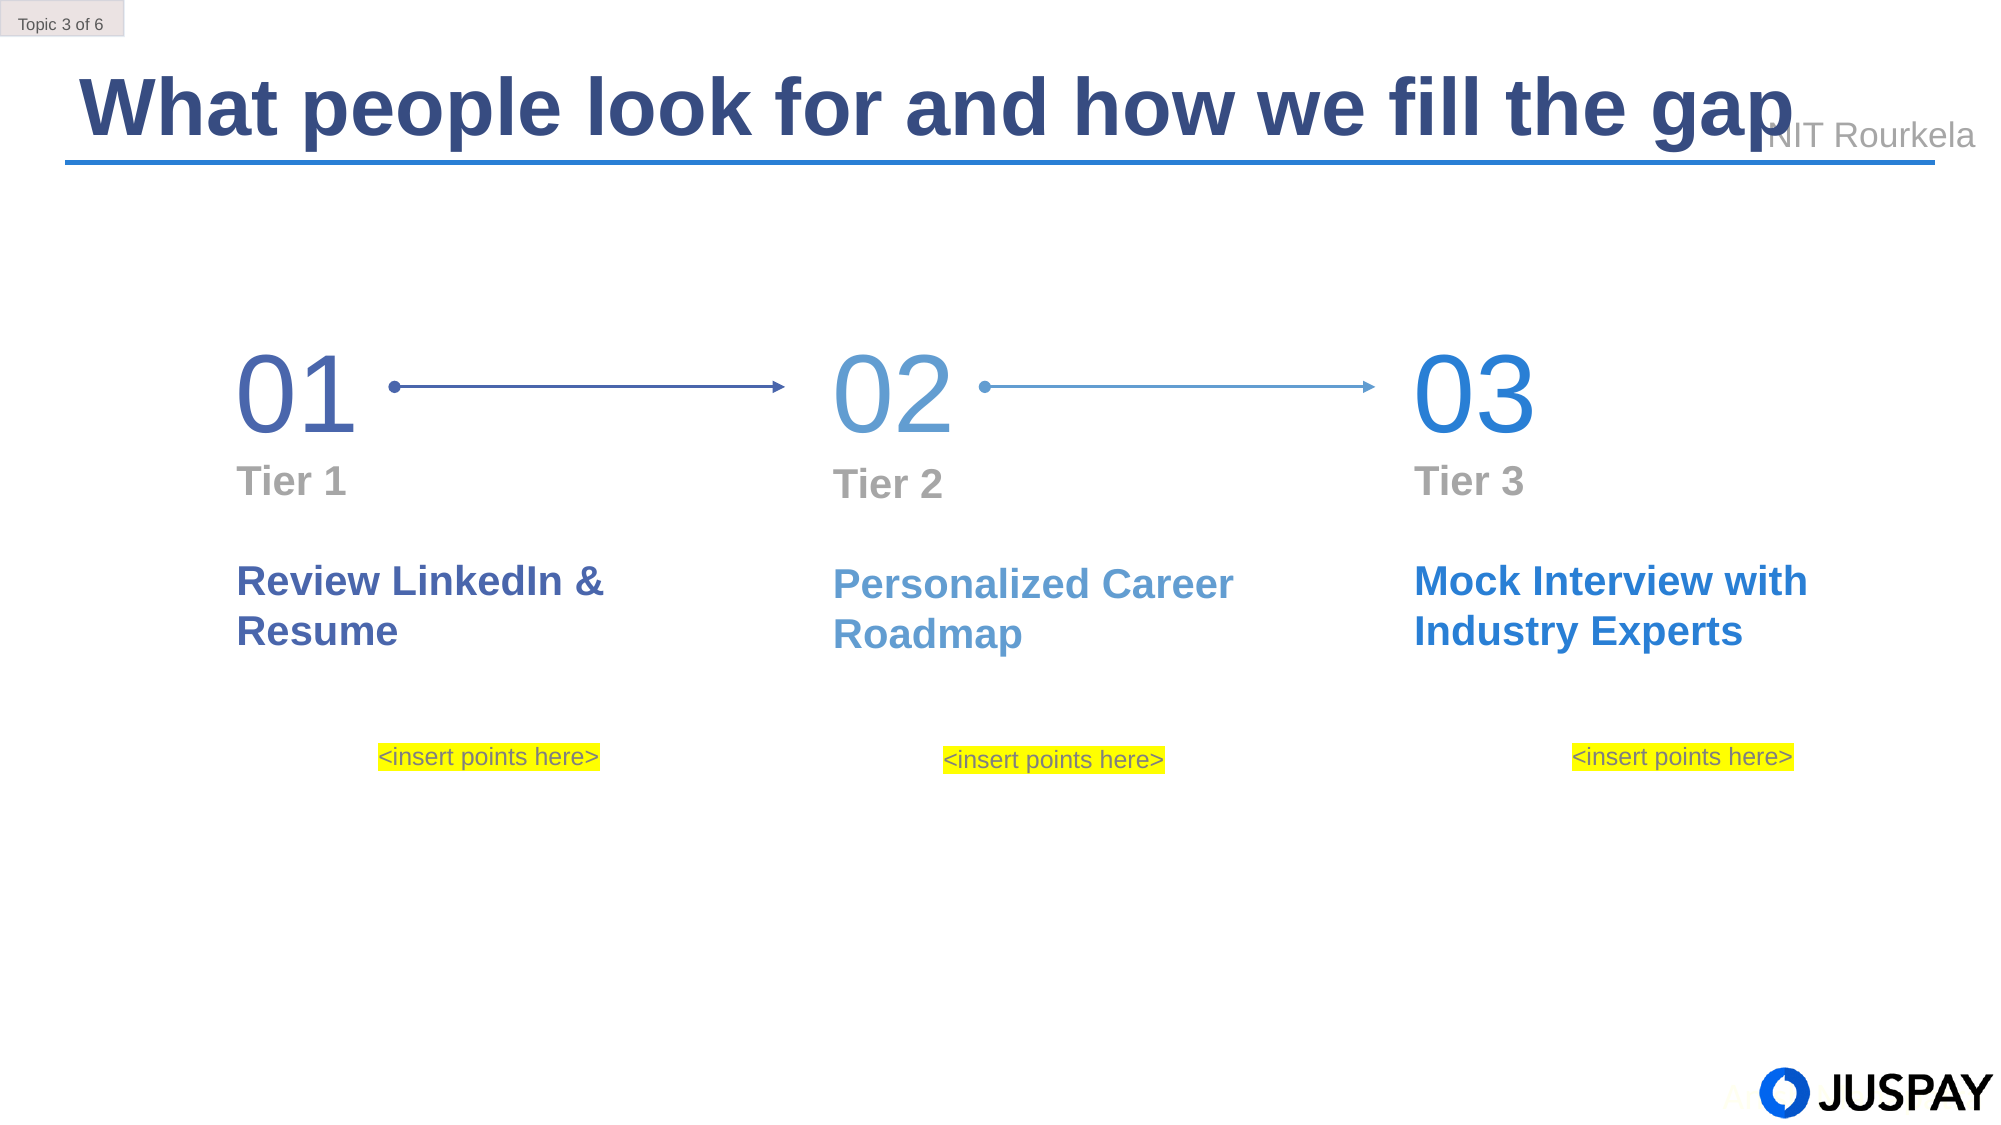

Topic 3 of 6
What people look for and how we fill the gap
01
02
03
Tier 1
Review LinkedIn &
Resume
<insert points here>
Tier 3
Mock Interview with
Industry Experts
<insert points here>
Tier 2

Personalized Career
Roadmap
<insert points here>